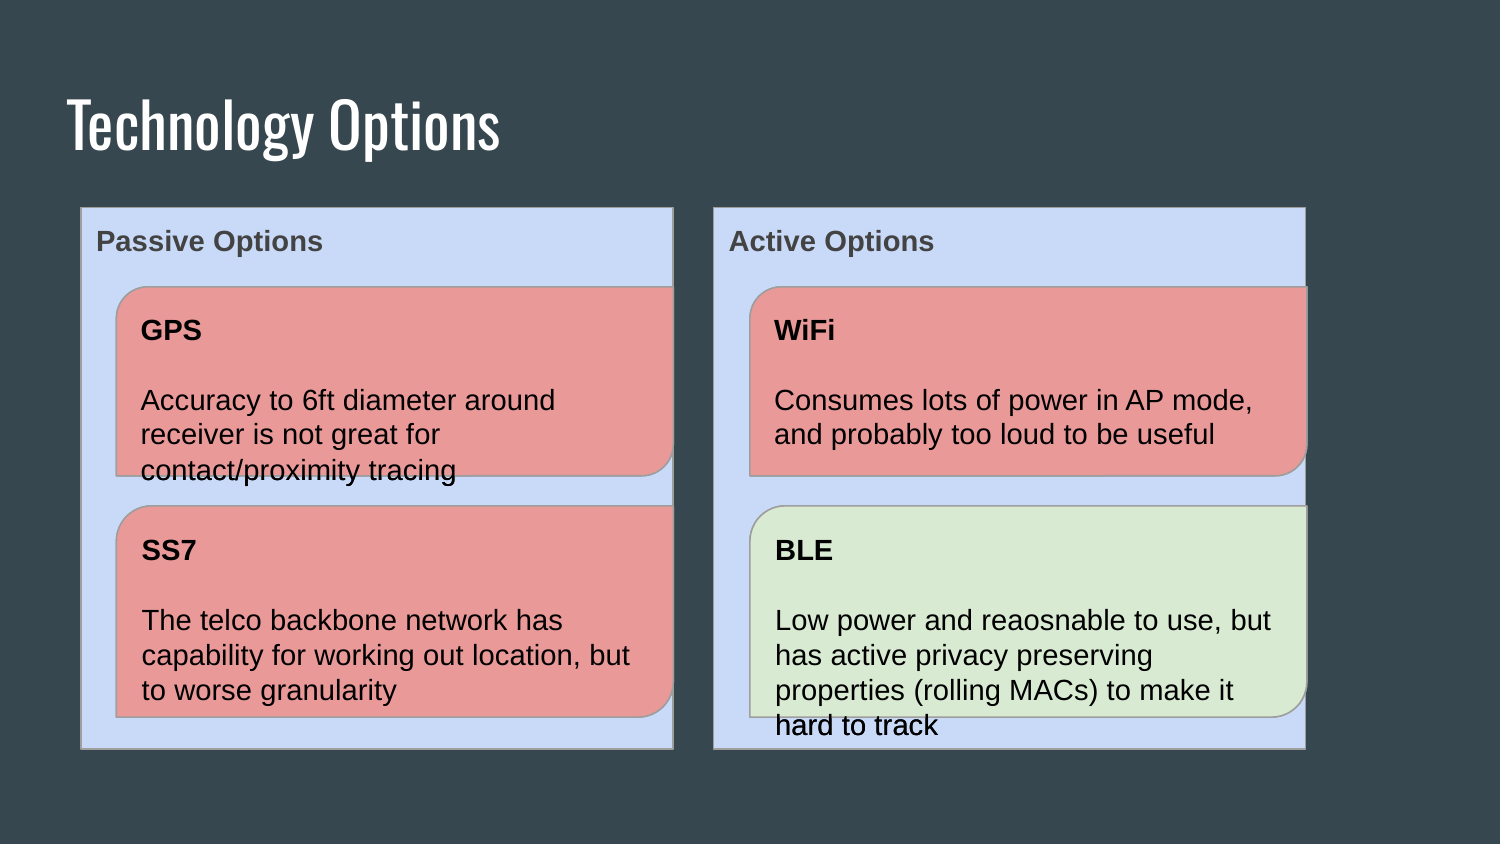

# Technology Options
Passive Options
Active Options
GPS

Accuracy to 6ft diameter around receiver is not great for contact/proximity tracing
GPS

Accuracy to 6ft diameter around receiver is not great for contact/proximity tracing
WiFi

Consumes lots of power in AP mode, and probably too loud to be useful
WiFi

Consumes lots of power in AP mode, and probably too loud to be useful
SS7

The telco backbone network has capability for working out location, but to worse granularity
SS7

The telco backbone network has capability for working out location, but to worse granularity
BLE

Low power and reaosnable to use, but has active privacy preserving properties (rolling MACs) to make it hard to track
BLE

Low power and reaosnable to use, but has active privacy preserving properties (rolling MACs) to make it hard to track